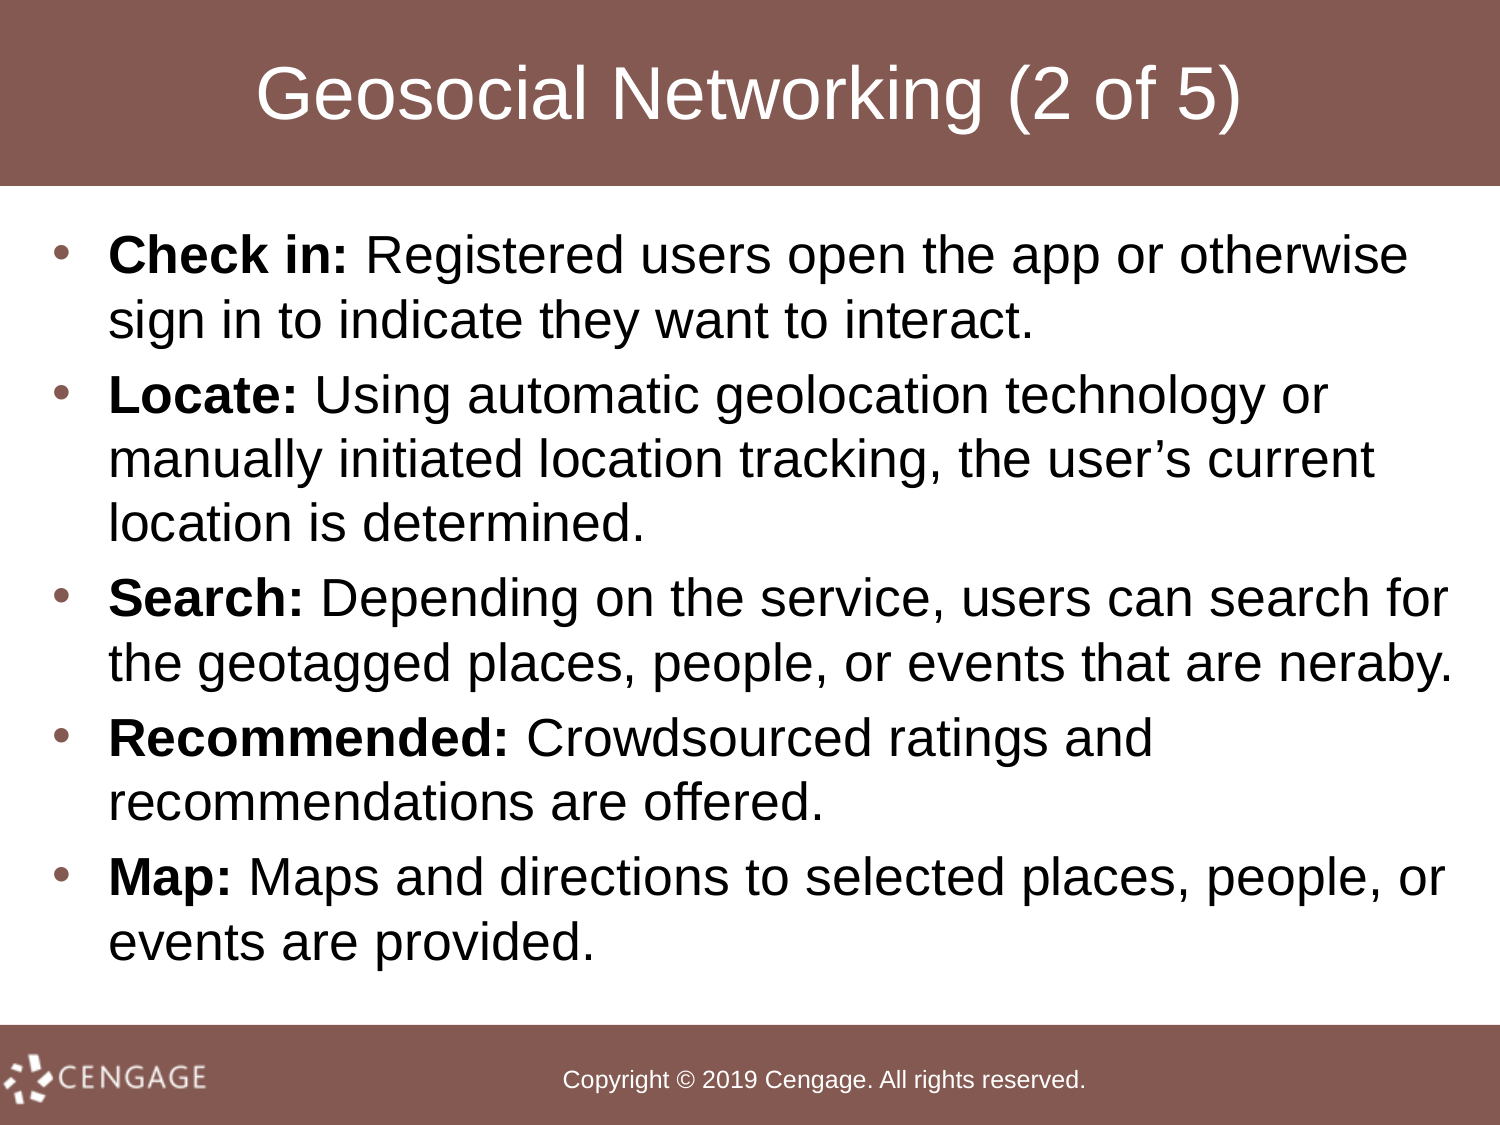

# Geosocial Networking (2 of 5)
Check in: Registered users open the app or otherwise sign in to indicate they want to interact.
Locate: Using automatic geolocation technology or manually initiated location tracking, the user’s current location is determined.
Search: Depending on the service, users can search for the geotagged places, people, or events that are neraby.
Recommended: Crowdsourced ratings and recommendations are offered.
Map: Maps and directions to selected places, people, or events are provided.